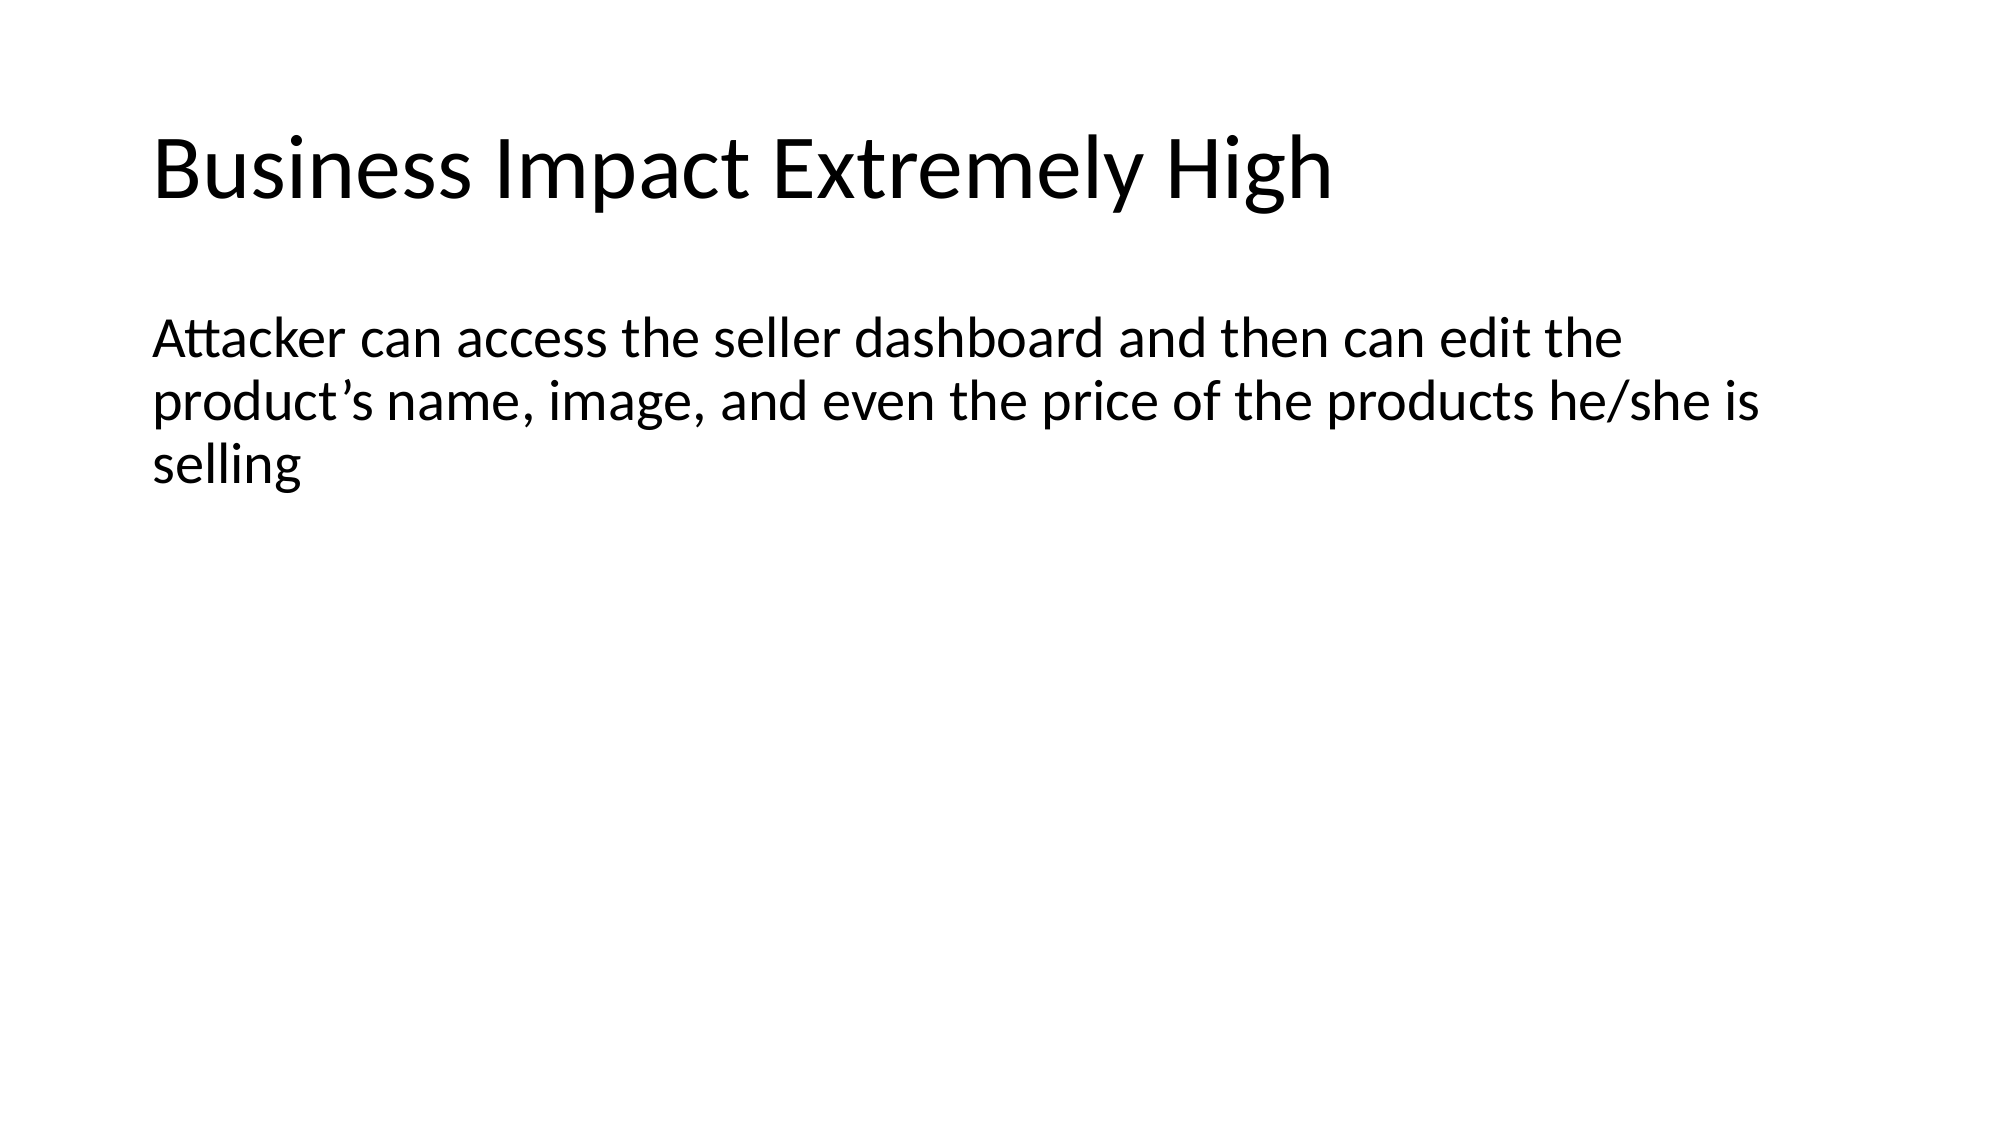

# Business Impact Extremely High
Attacker can access the seller dashboard and then can edit the product’s name, image, and even the price of the products he/she is selling